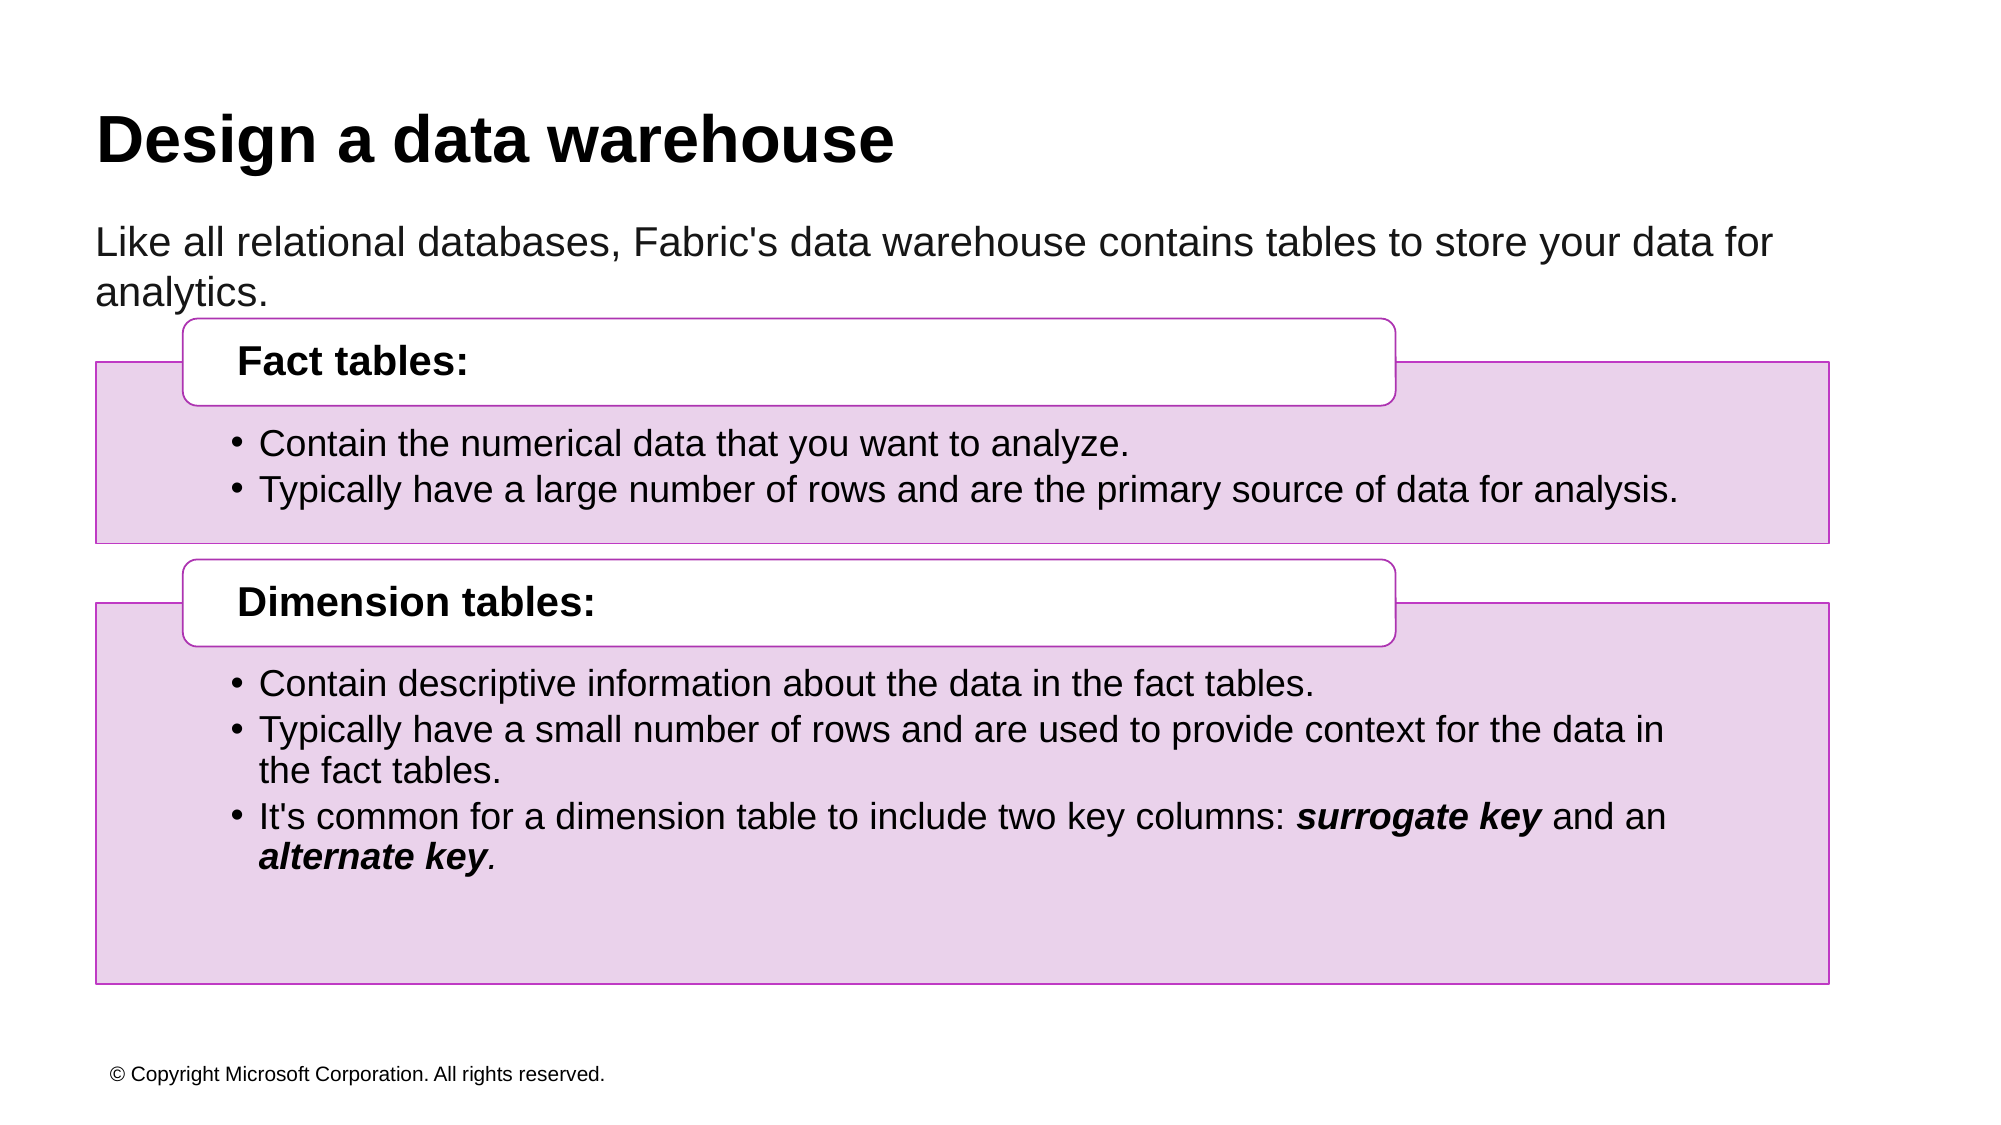

# Design a data warehouse
Like all relational databases, Fabric's data warehouse contains tables to store your data for analytics.
Contain the numerical data that you want to analyze.
Typically have a large number of rows and are the primary source of data for analysis.
Fact tables:
Contain descriptive information about the data in the fact tables.
Typically have a small number of rows and are used to provide context for the data in the fact tables.
It's common for a dimension table to include two key columns: surrogate key and an alternate key.

Dimension tables:
© Copyright Microsoft Corporation. All rights reserved.